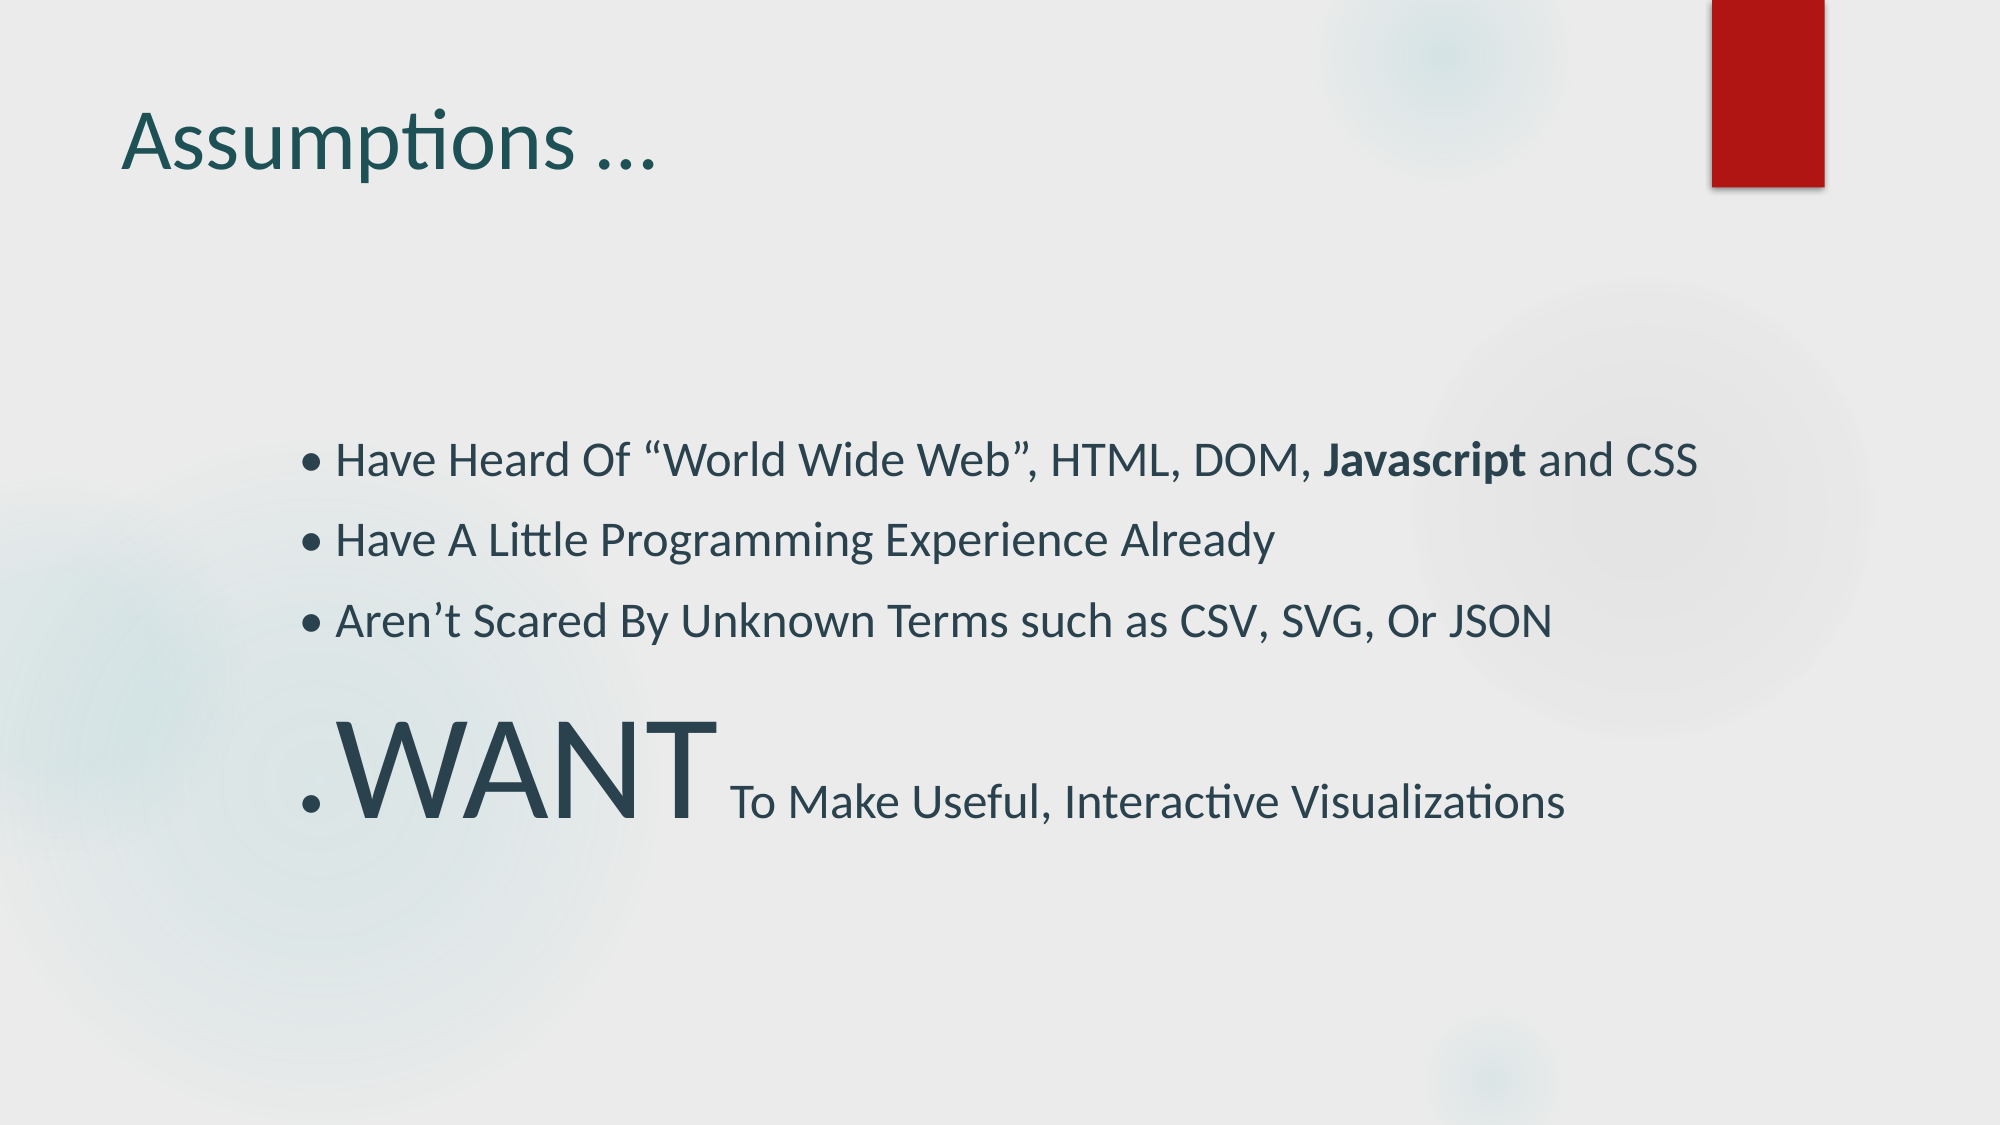

# Assumptions …
• Have Heard Of “World Wide Web”, HTML, DOM, Javascript and CSS
• Have A Little Programming Experience Already
• Aren’t Scared By Unknown Terms such as CSV, SVG, Or JSON
• WANT To Make Useful, Interactive Visualizations